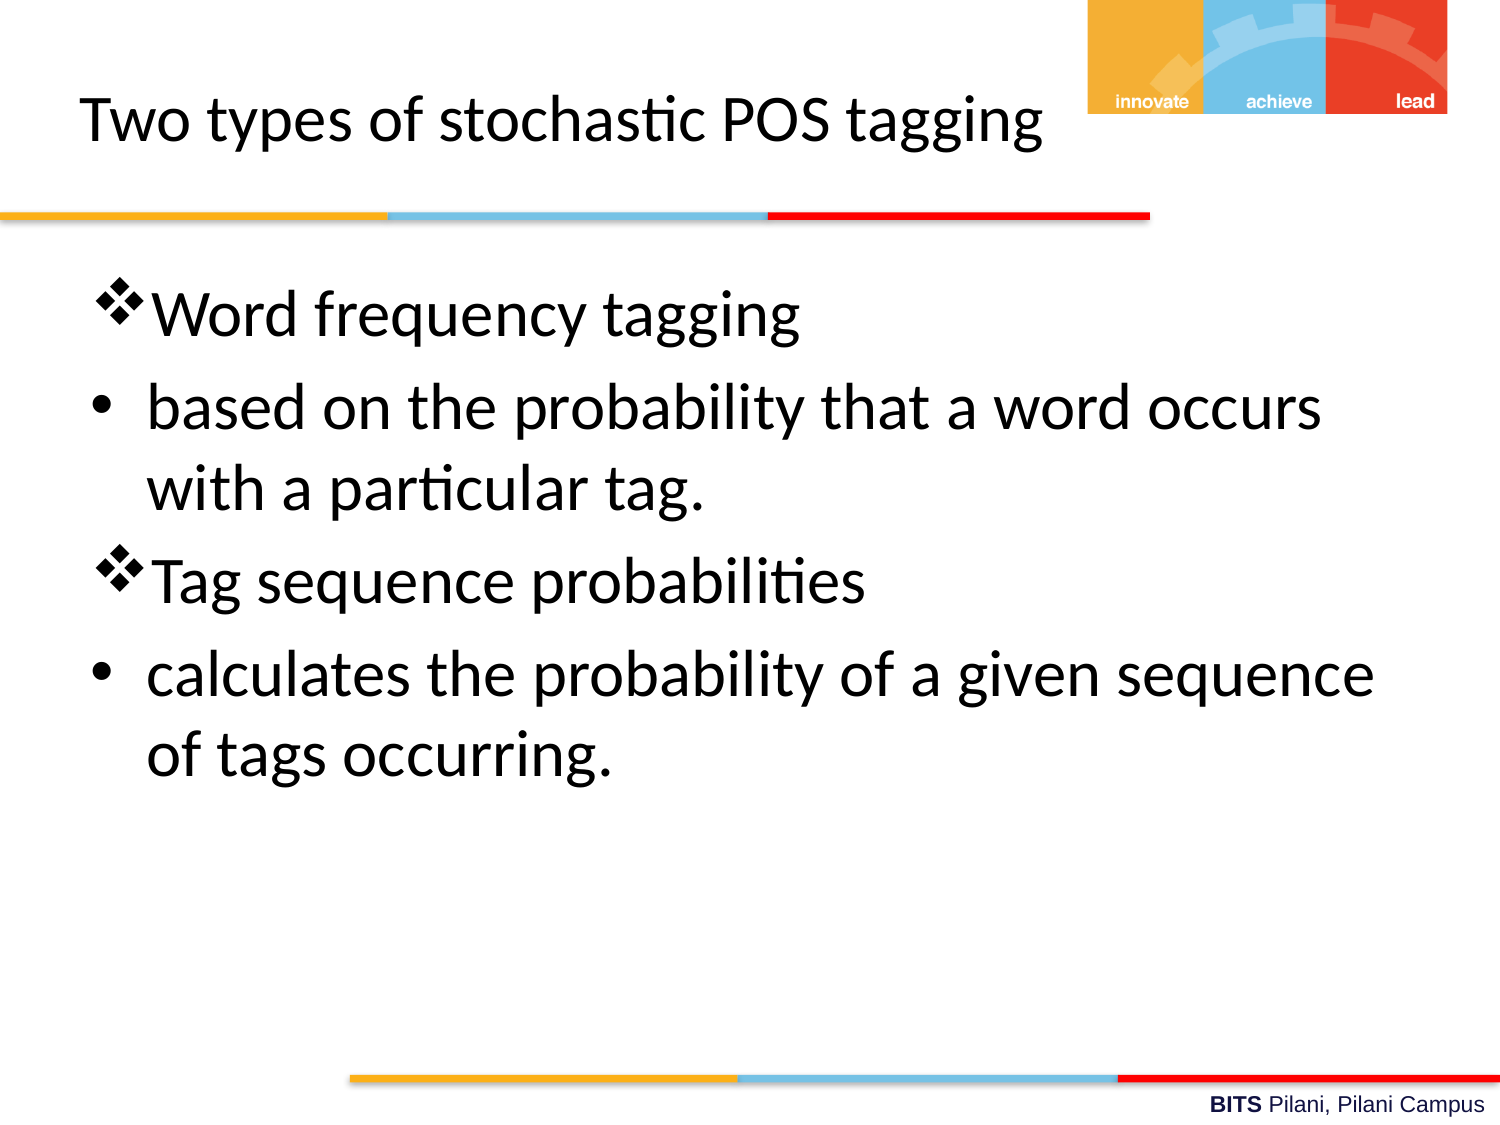

# Two types of stochastic POS tagging
Word frequency tagging
based on the probability that a word occurs with a particular tag.
Tag sequence probabilities
calculates the probability of a given sequence of tags occurring.